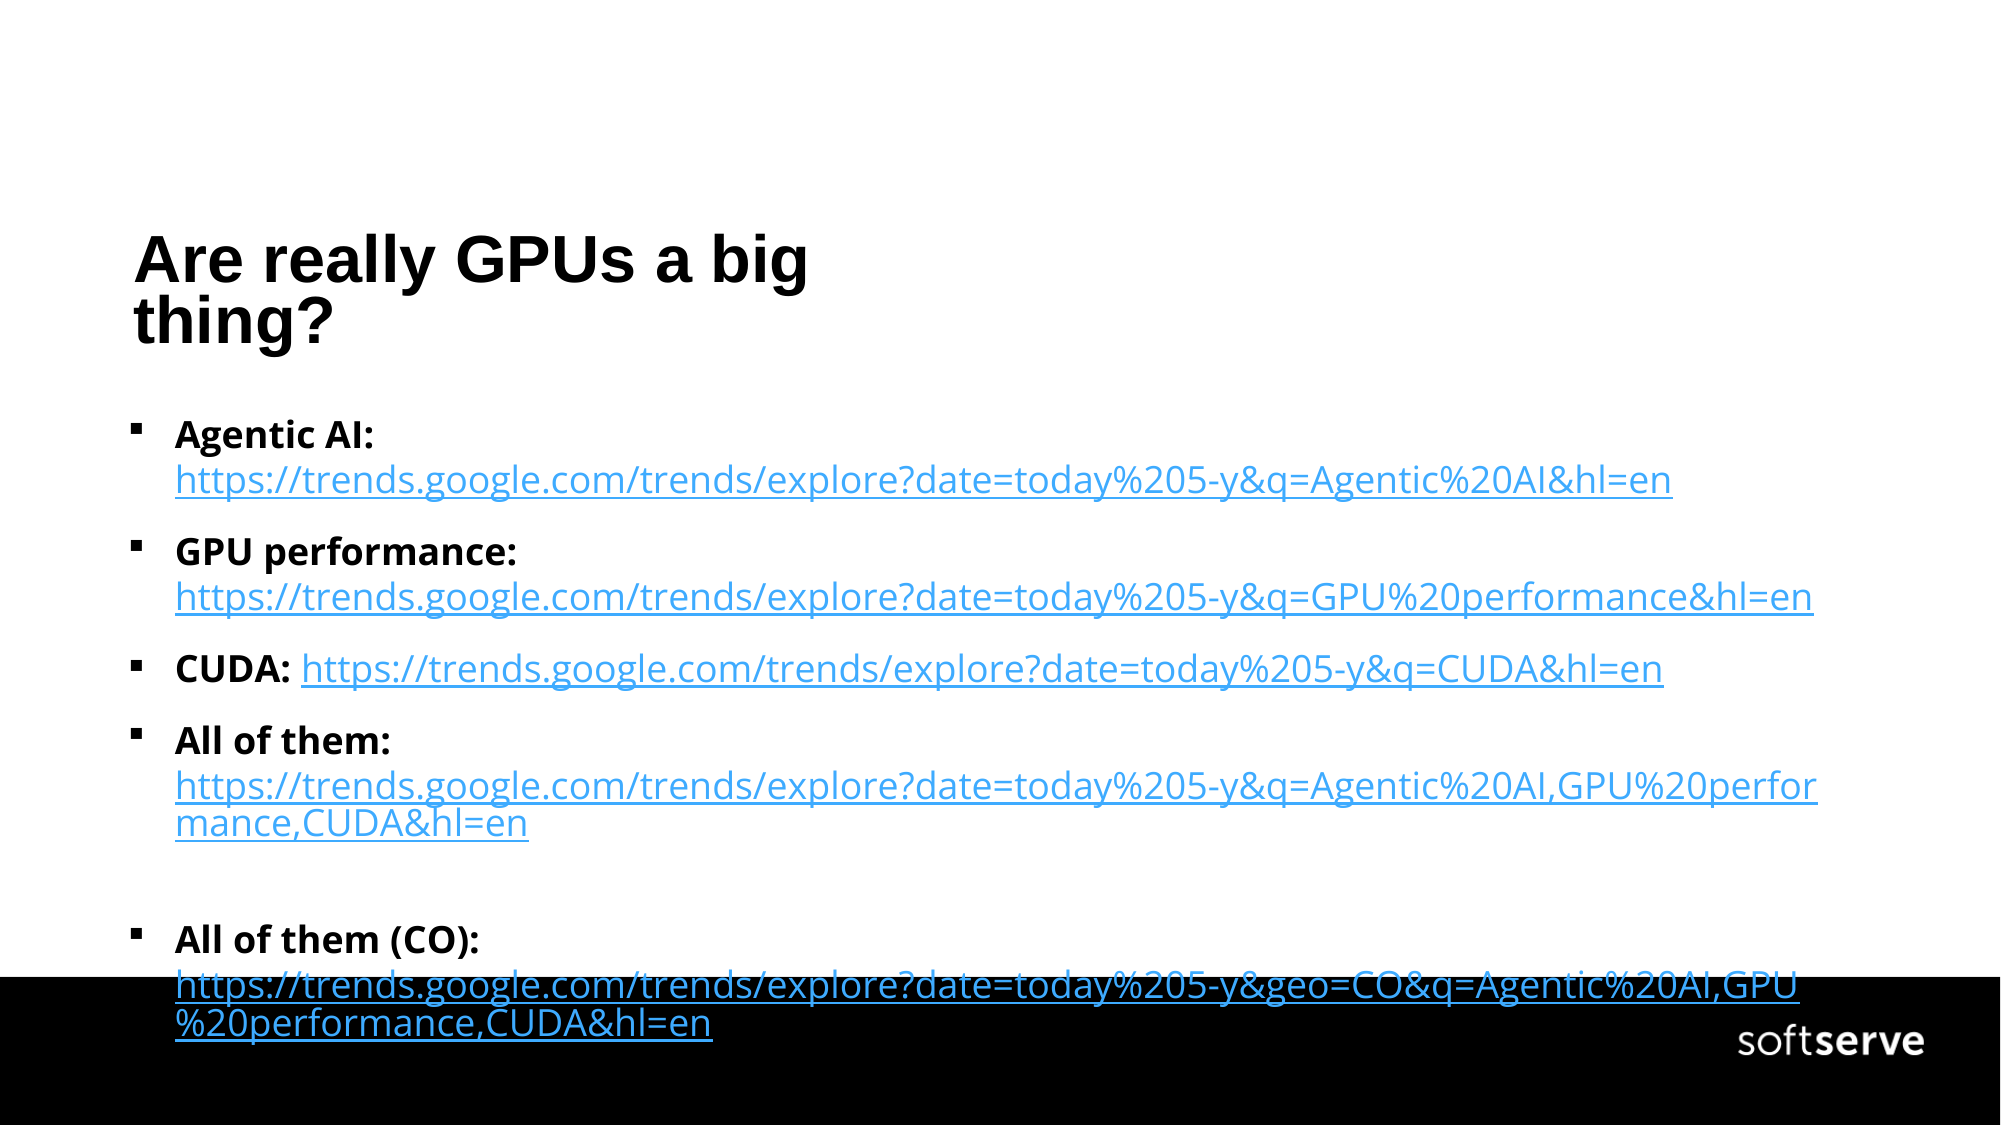

Are really GPUs a big thing?
Agentic AI: https://trends.google.com/trends/explore?date=today%205-y&q=Agentic%20AI&hl=en
GPU performance: https://trends.google.com/trends/explore?date=today%205-y&q=GPU%20performance&hl=en
CUDA: https://trends.google.com/trends/explore?date=today%205-y&q=CUDA&hl=en
All of them: https://trends.google.com/trends/explore?date=today%205-y&q=Agentic%20AI,GPU%20performance,CUDA&hl=en
All of them (CO): https://trends.google.com/trends/explore?date=today%205-y&geo=CO&q=Agentic%20AI,GPU%20performance,CUDA&hl=en